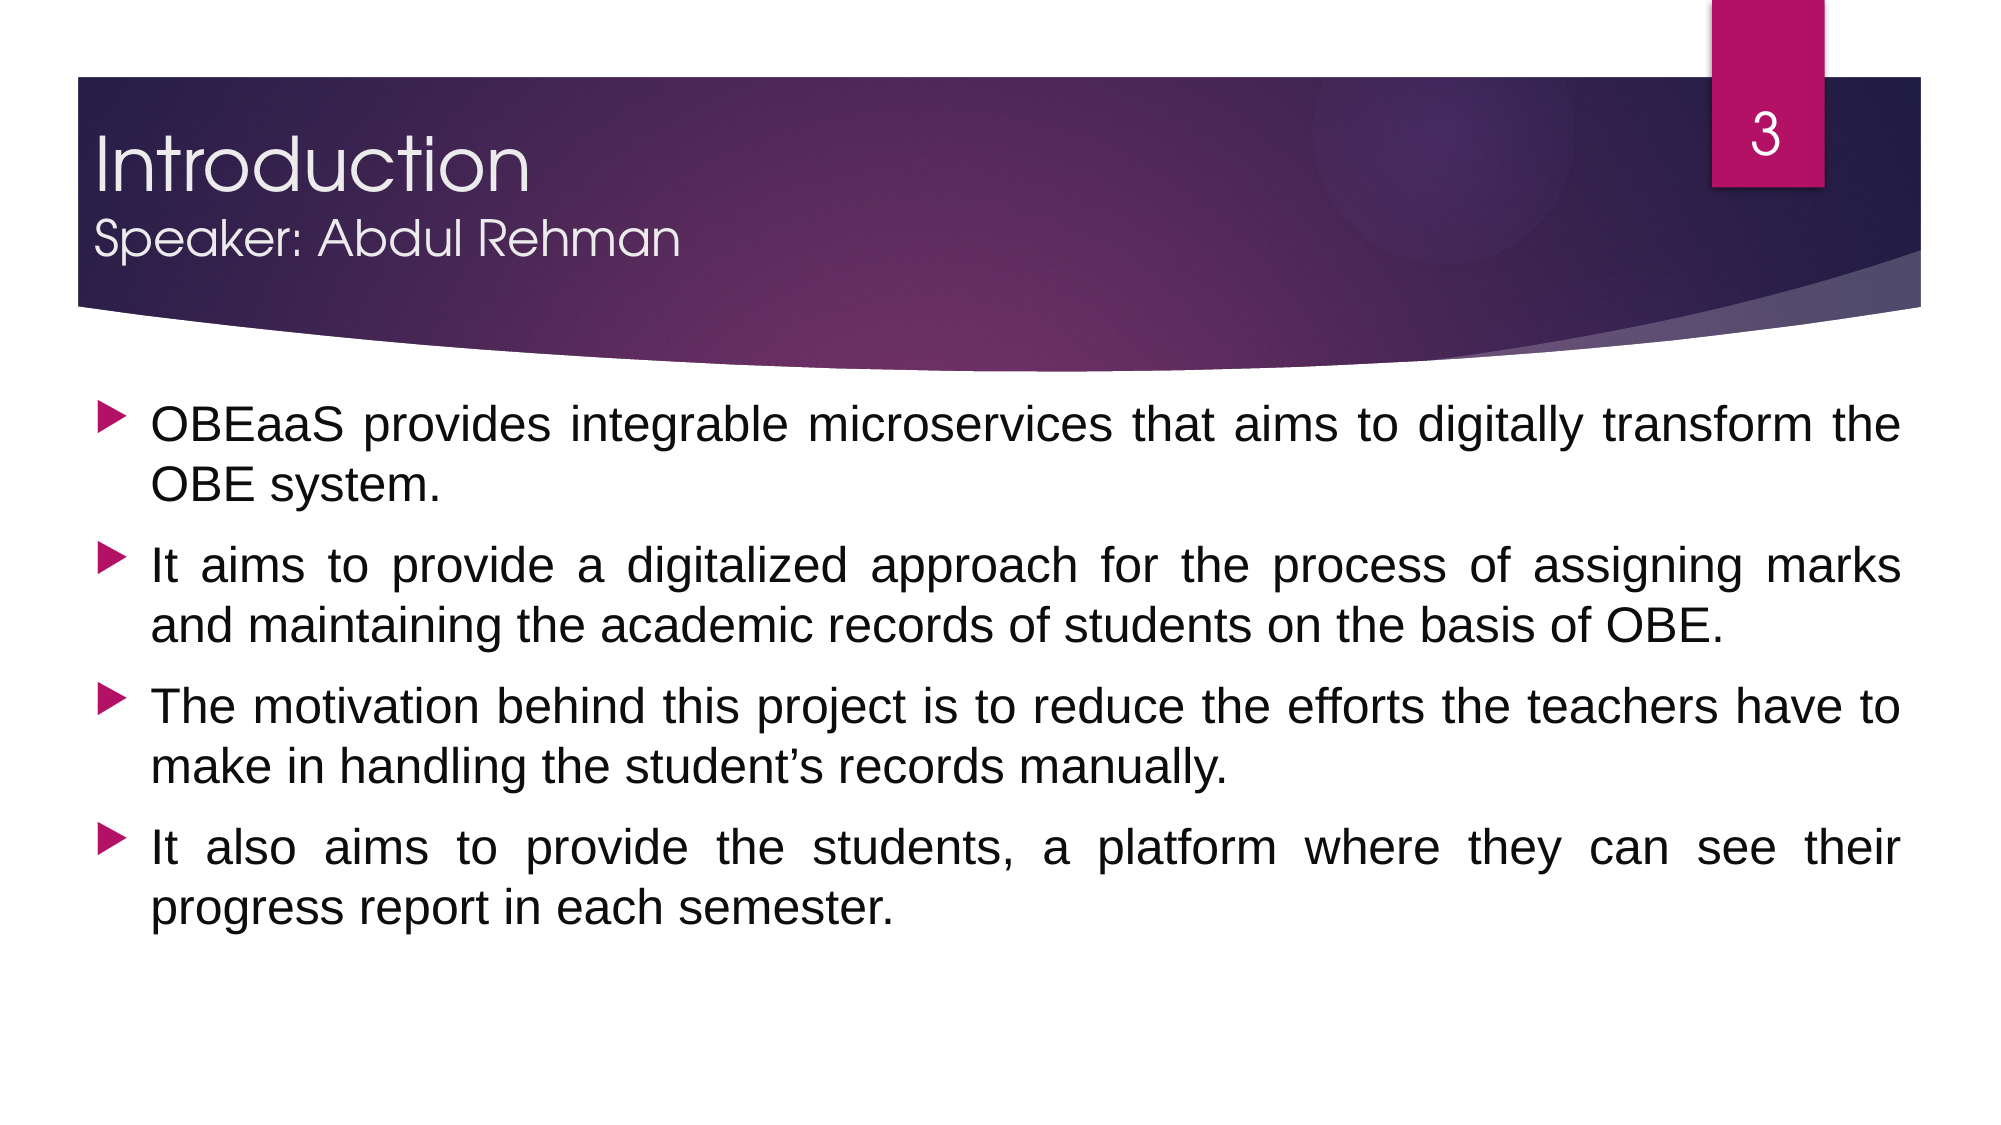

3
# Introduction Speaker: Abdul Rehman
OBEaaS provides integrable microservices that aims to digitally transform the OBE system.
It aims to provide a digitalized approach for the process of assigning marks and maintaining the academic records of students on the basis of OBE.
The motivation behind this project is to reduce the efforts the teachers have to make in handling the student’s records manually.
It also aims to provide the students, a platform where they can see their progress report in each semester.